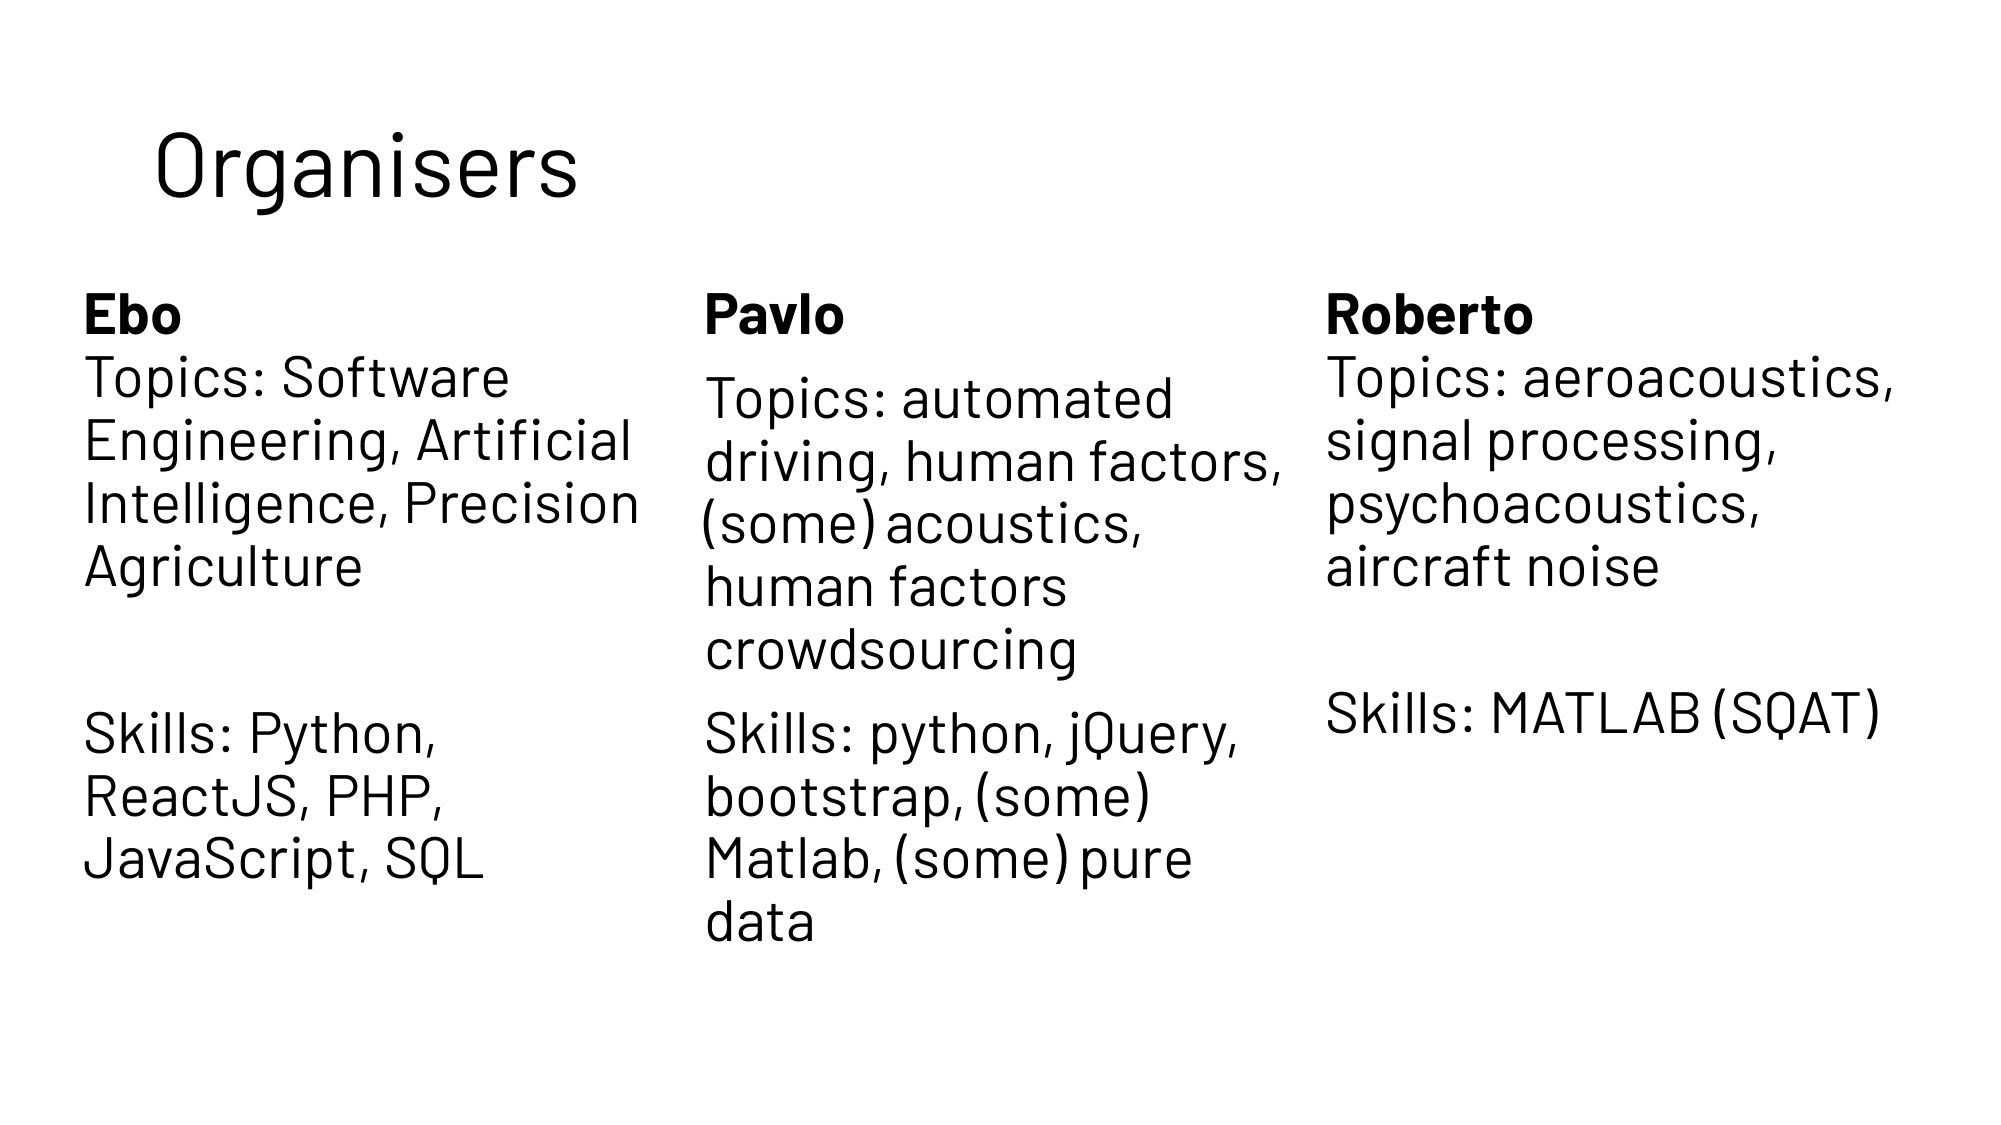

# Organisers
Ebo
Topics: Software Engineering, Artificial Intelligence, Precision Agriculture

Skills: Python, ReactJS, PHP, JavaScript, SQL
Pavlo
Topics: automated driving, human factors, (some) acoustics, human factors crowdsourcing
Skills: python, jQuery, bootstrap, (some) Matlab, (some) pure data
Roberto
Topics: aeroacoustics, signal processing, psychoacoustics, aircraft noise
Skills: MATLAB (SQAT)